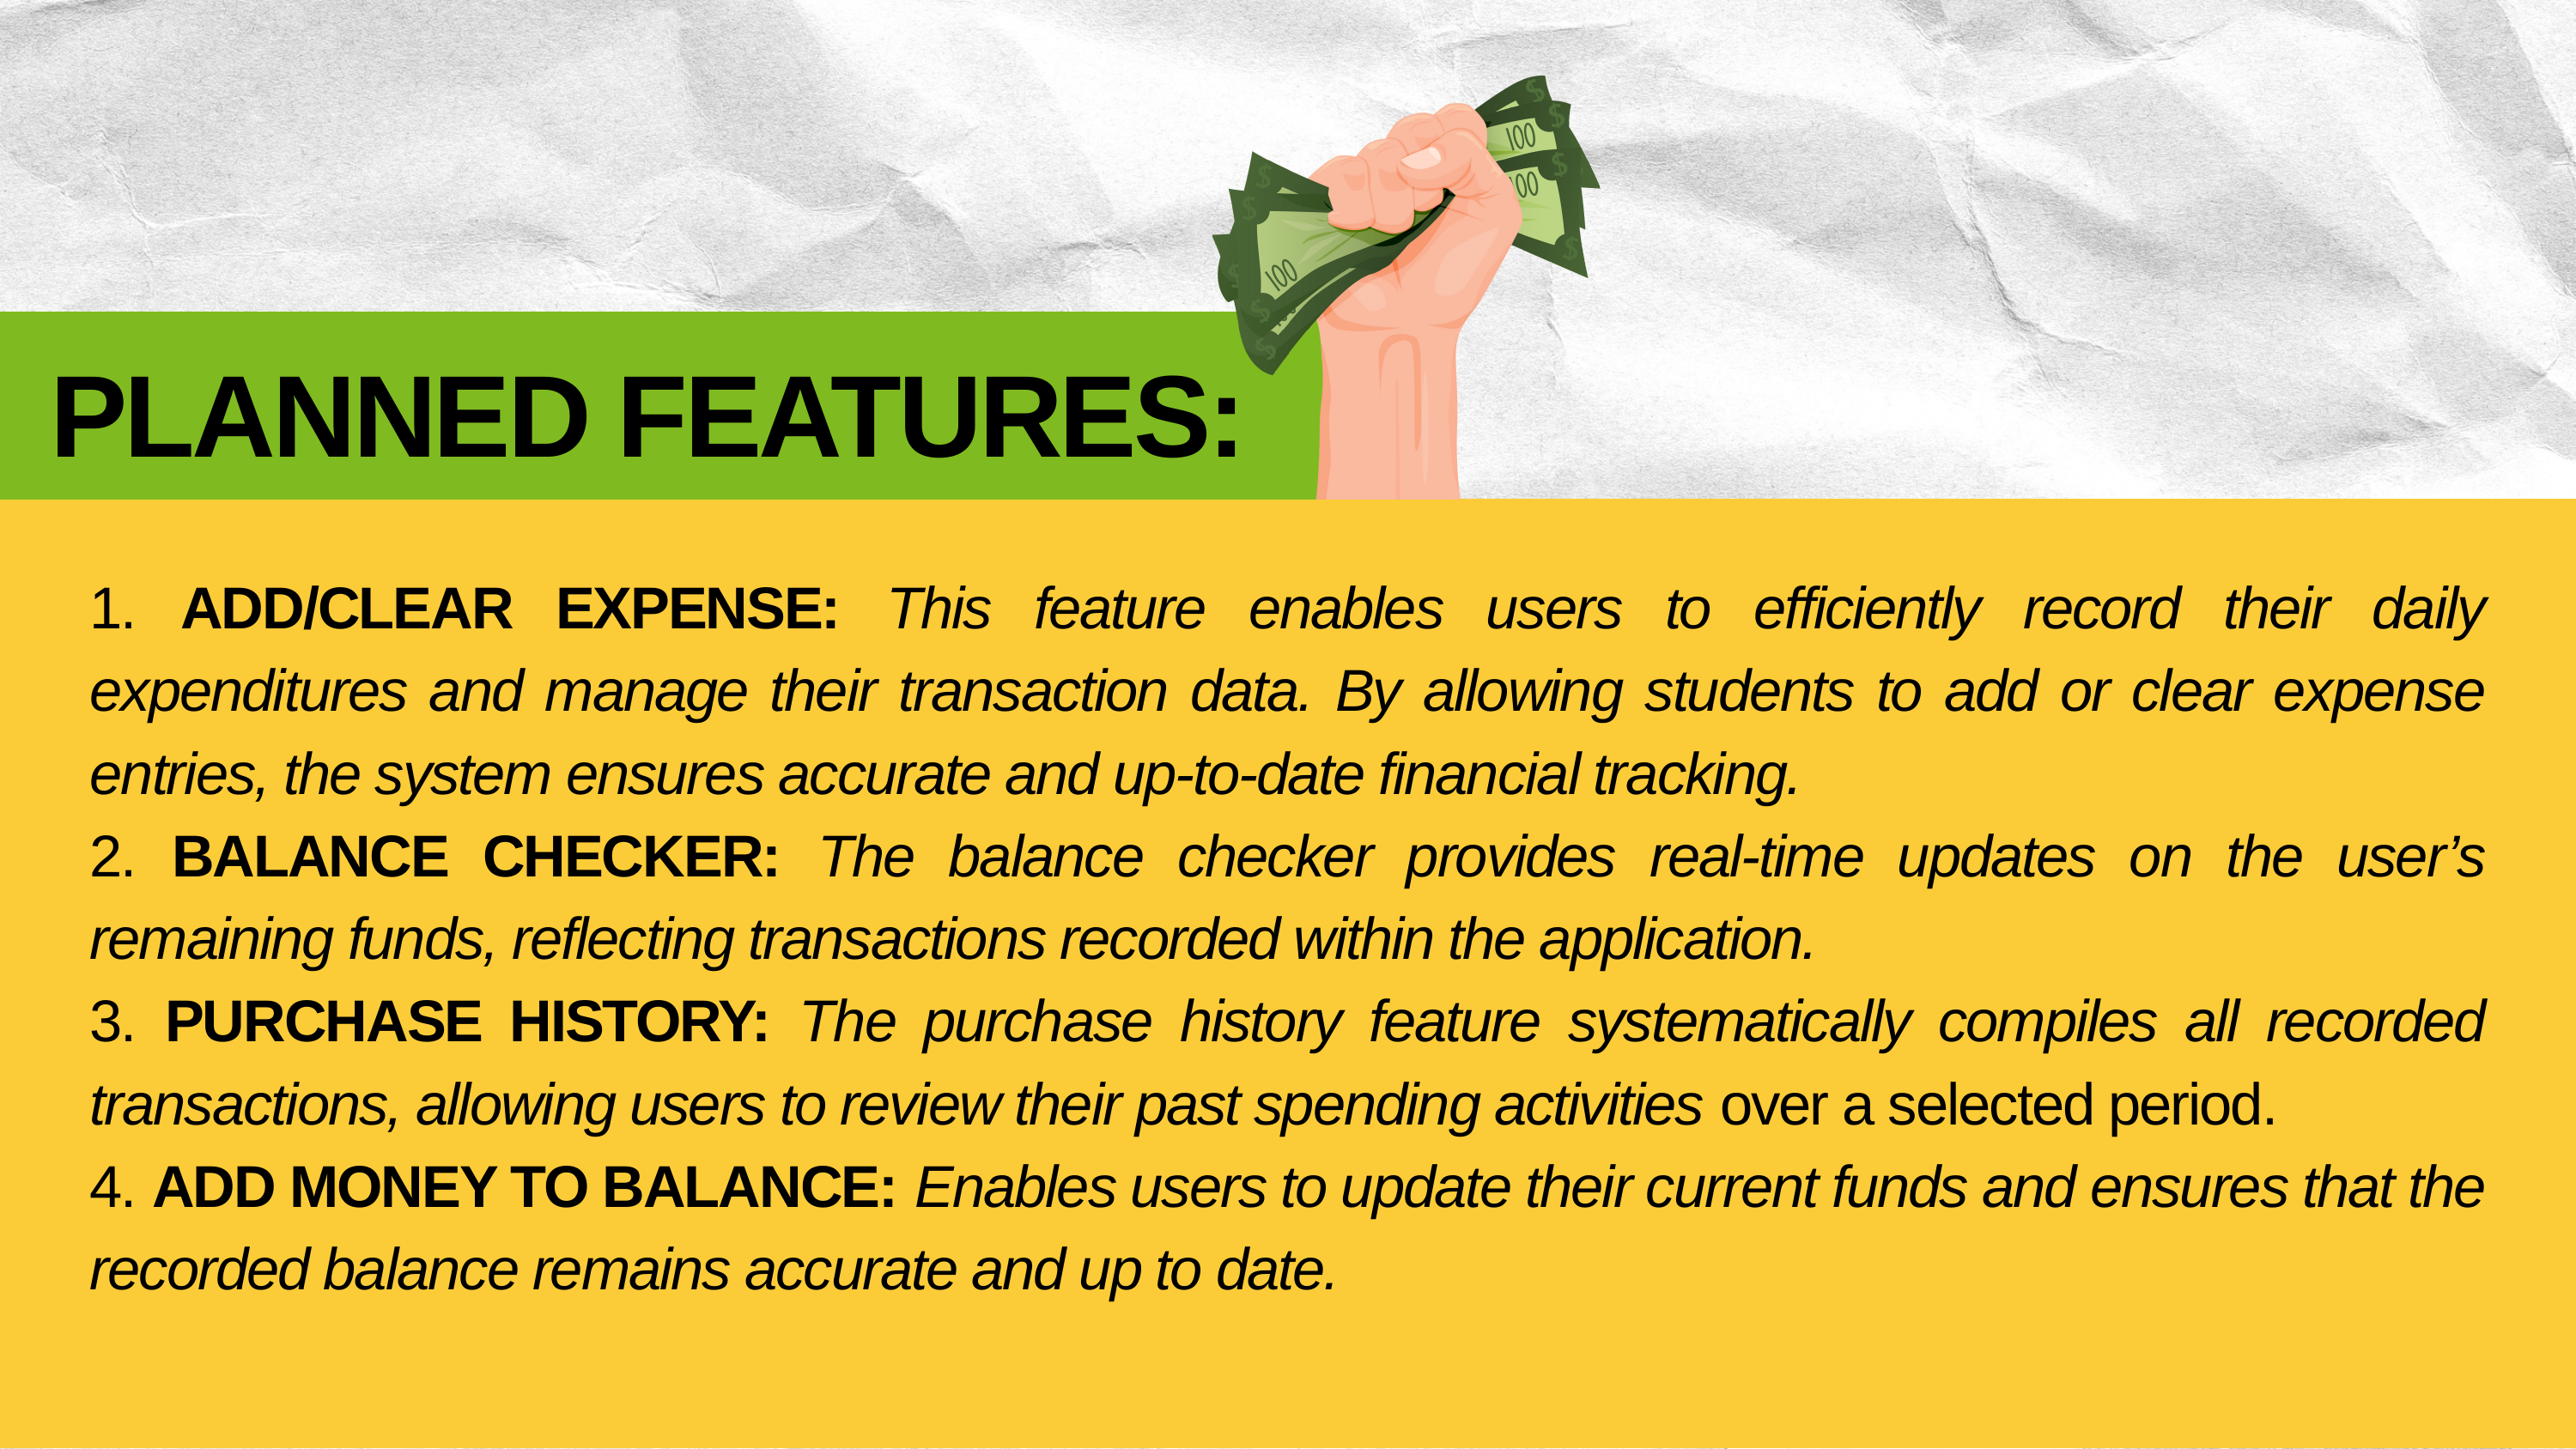

PLANNED FEATURES:

1. ADD/CLEAR EXPENSE: This feature enables users to efficiently record their daily expenditures and manage their transaction data. By allowing students to add or clear expense entries, the system ensures accurate and up-to-date financial tracking.
2. BALANCE CHECKER: The balance checker provides real-time updates on the user’s remaining funds, reflecting transactions recorded within the application.
3. PURCHASE HISTORY: The purchase history feature systematically compiles all recorded transactions, allowing users to review their past spending activities over a selected period.
4. ADD MONEY TO BALANCE: Enables users to update their current funds and ensures that the recorded balance remains accurate and up to date.